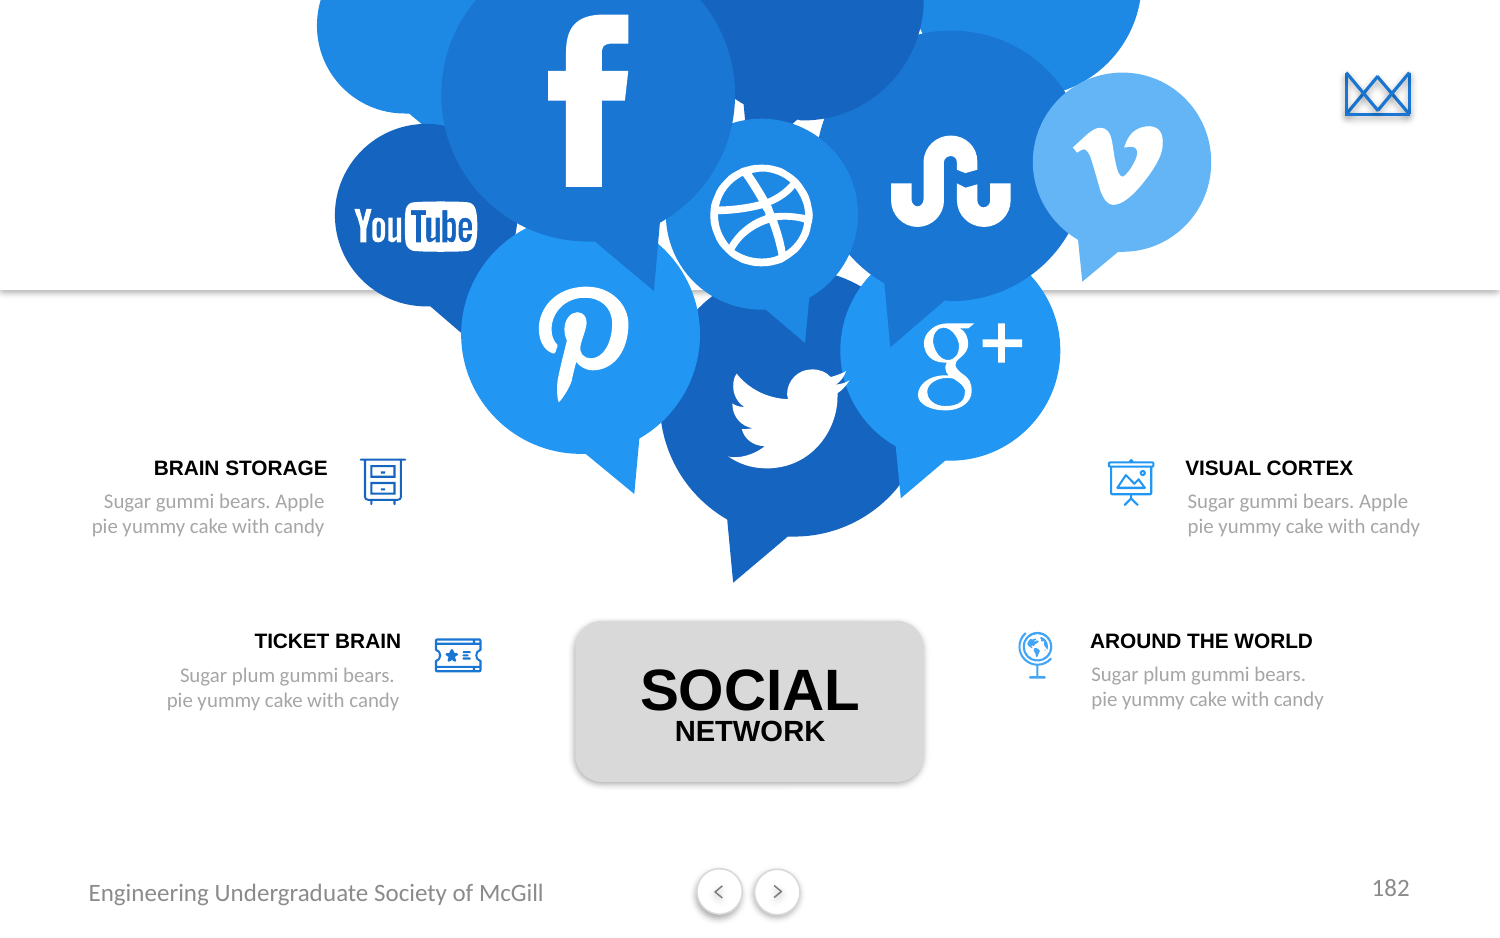

BRAIN STORAGE
VISUAL CORTEX

Sugar gummi bears. Apple
pie yummy cake with candy
Sugar gummi bears. Apple
pie yummy cake with candy
AROUND THE WORLD
TICKET BRAIN

Sugar plum gummi bears.
pie yummy cake with candy
Sugar plum gummi bears.
pie yummy cake with candy
SOCIAL
NETWORK
182